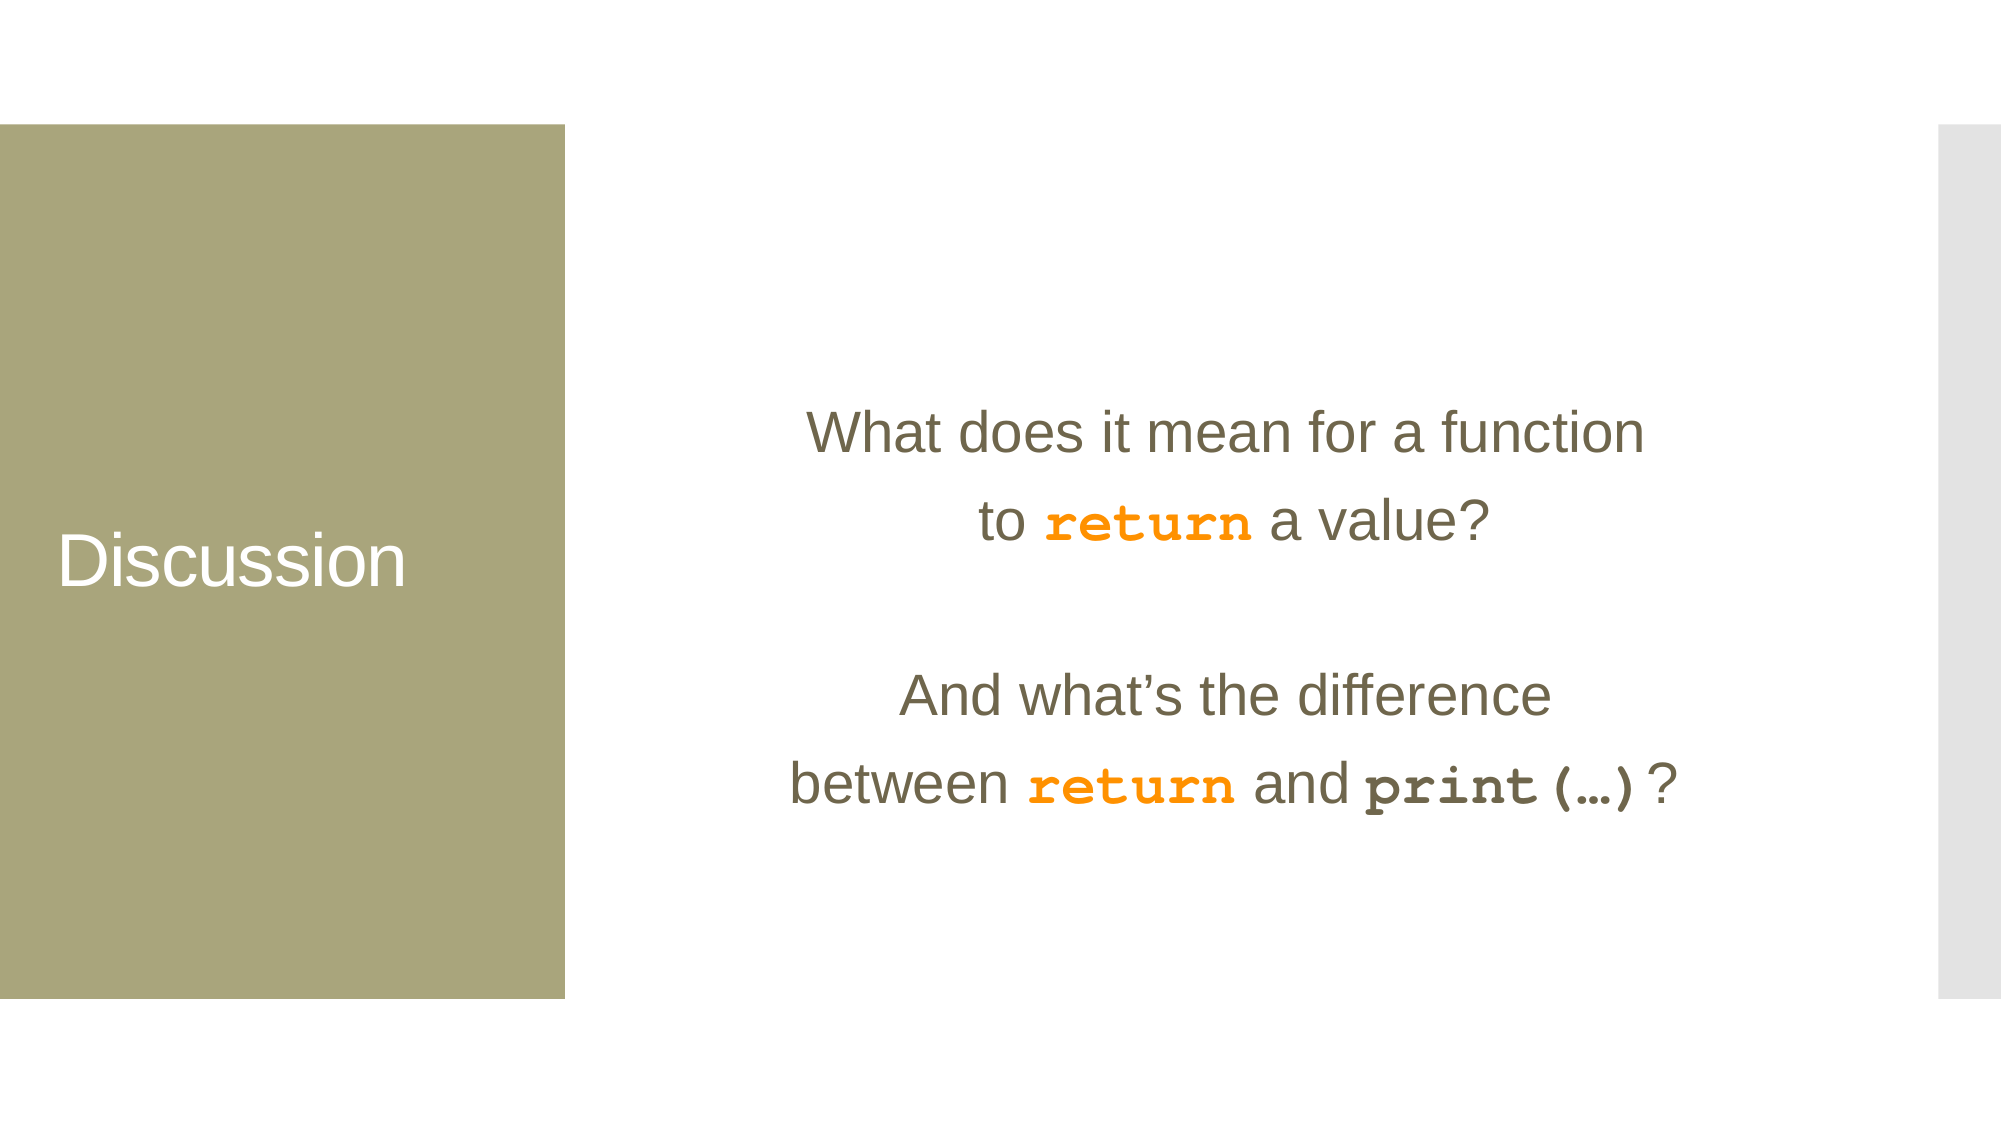

What does it mean for a function
to return a value?

And what’s the difference
between return and print(…)?
# Discussion